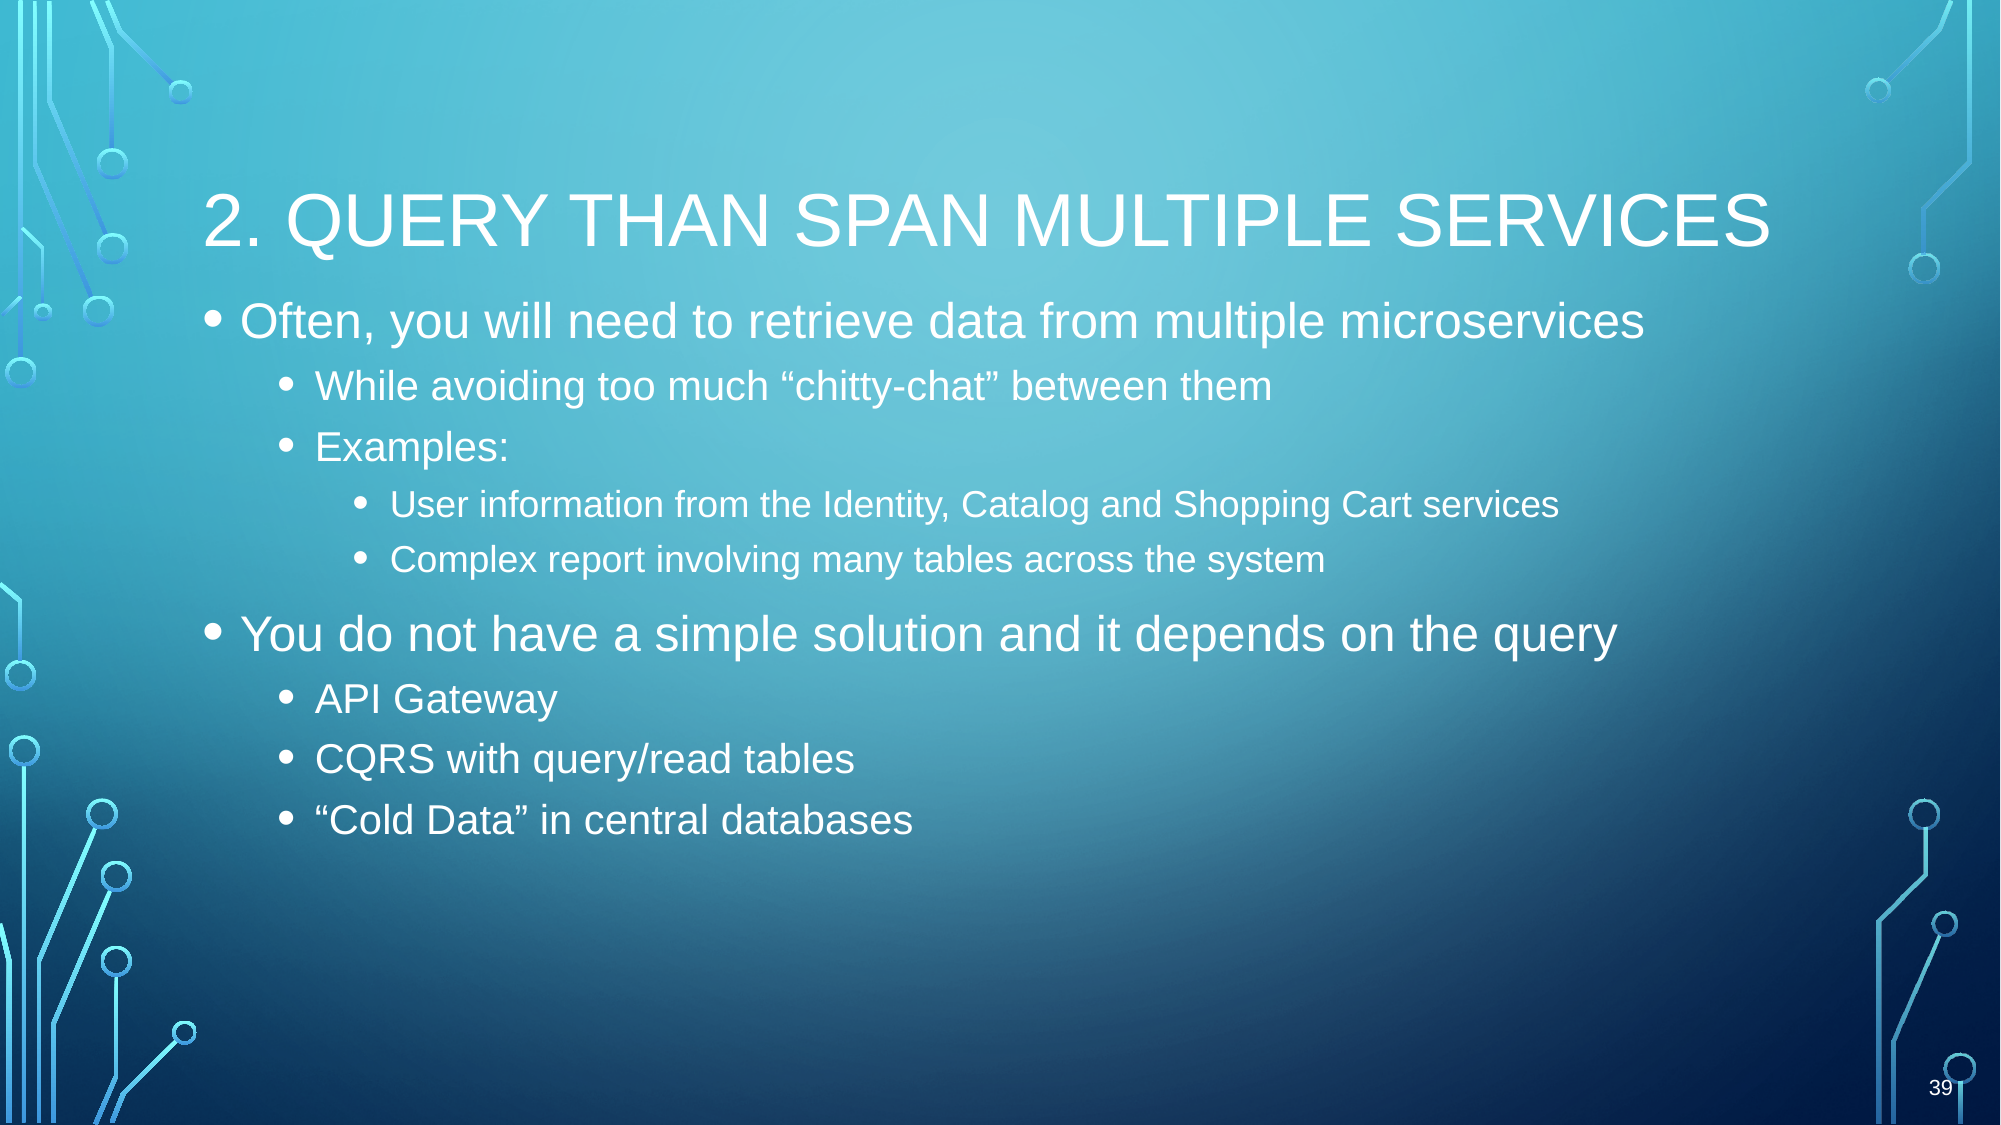

# 2. Query than span multiple services
Often, you will need to retrieve data from multiple microservices
While avoiding too much “chitty-chat” between them
Examples:
User information from the Identity, Catalog and Shopping Cart services
Complex report involving many tables across the system
You do not have a simple solution and it depends on the query
API Gateway
CQRS with query/read tables
“Cold Data” in central databases
39